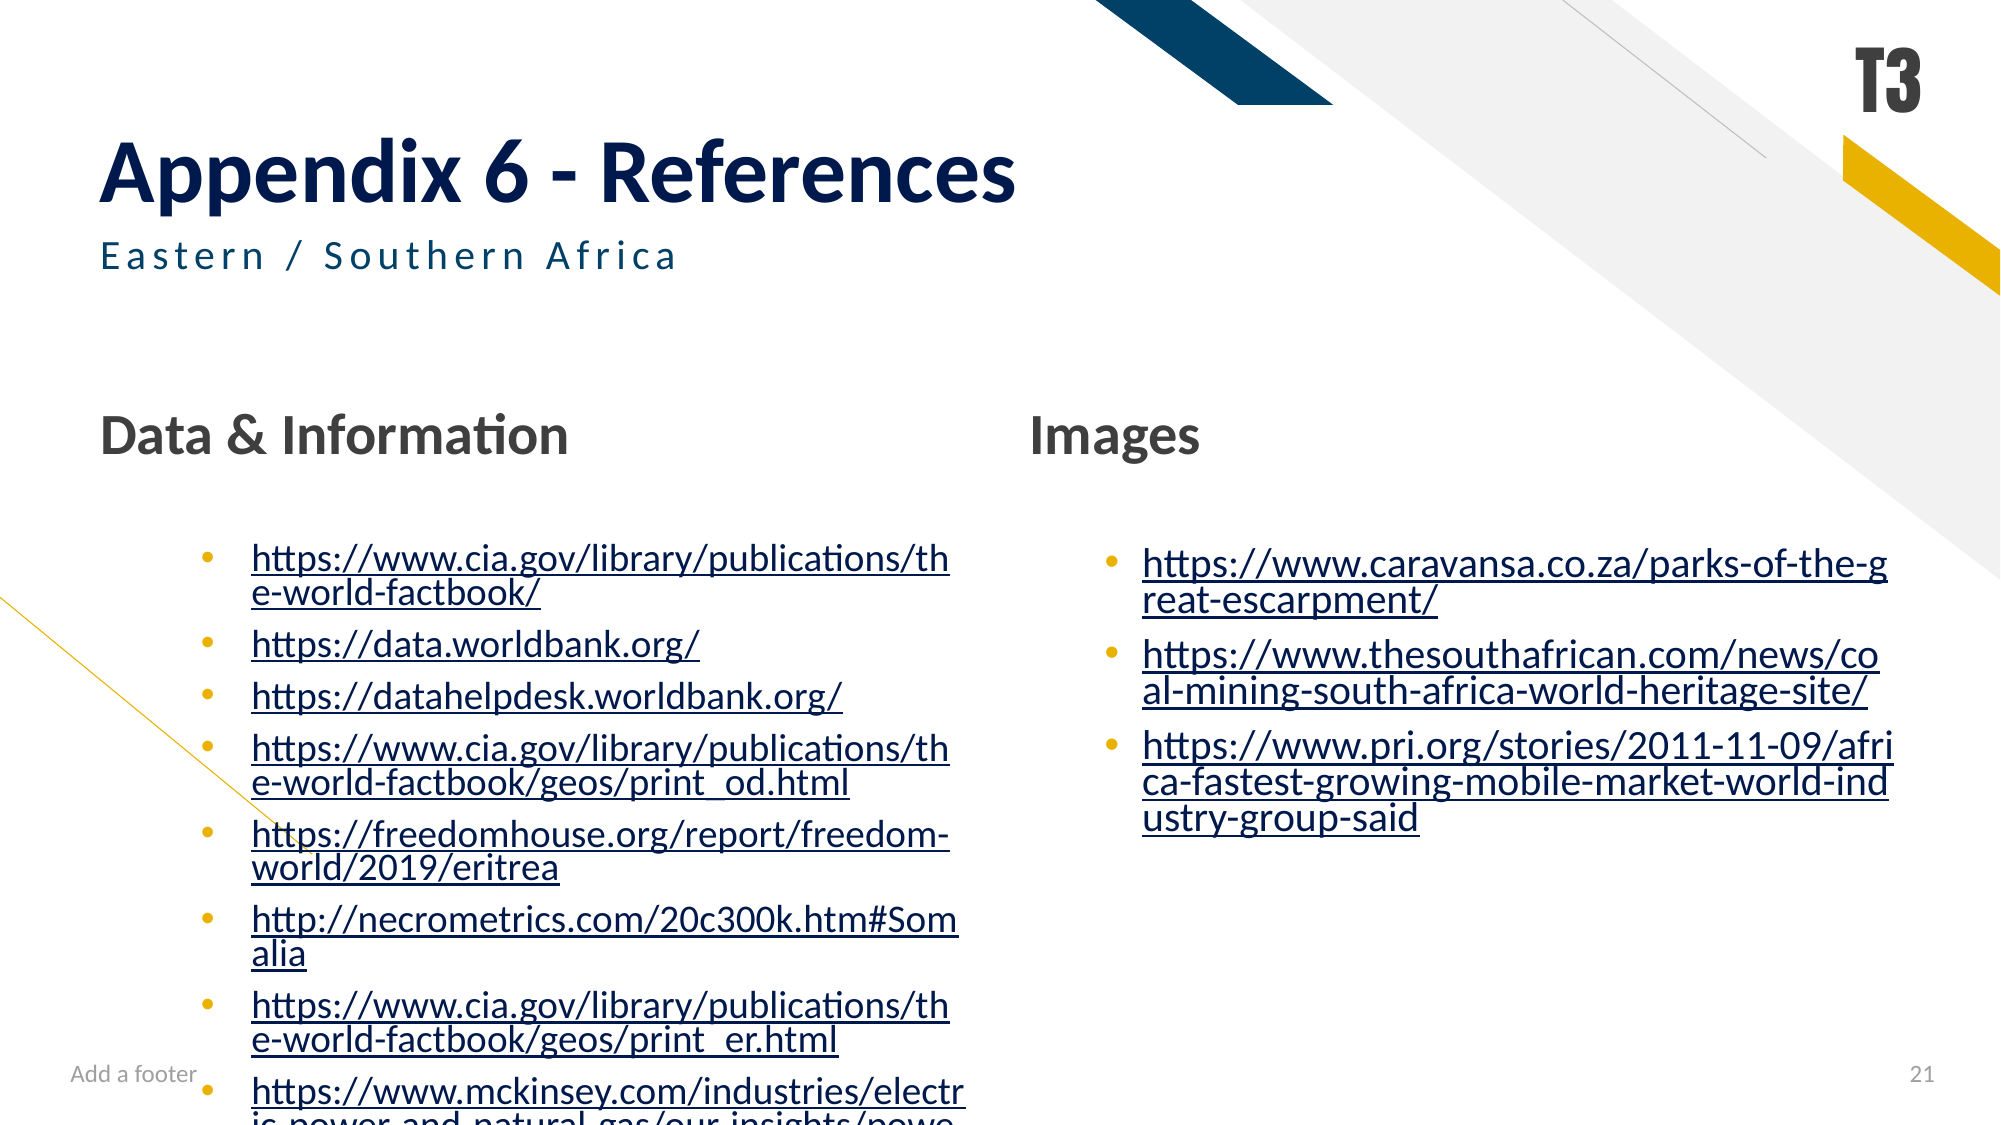

T3
# Appendix 6 - References
Eastern / Southern Africa
Data & Information
Images

https://www.cia.gov/library/publications/the-world-factbook/
https://data.worldbank.org/
https://datahelpdesk.worldbank.org/
https://www.cia.gov/library/publications/the-world-factbook/geos/print_od.html
https://freedomhouse.org/report/freedom-world/2019/eritrea
http://necrometrics.com/20c300k.htm#Somalia
https://www.cia.gov/library/publications/the-world-factbook/geos/print_er.html
https://www.mckinsey.com/industries/electric-power-and-natural-gas/our-insights/powering-africa
https://www.worldbank.org/en/news/feature/2015/10/15/measuring-poverty-in-60-minutes-to-help-somalia-address-data-deprivation

https://www.caravansa.co.za/parks-of-the-great-escarpment/
https://www.thesouthafrican.com/news/coal-mining-south-africa-world-heritage-site/
https://www.pri.org/stories/2011-11-09/africa-fastest-growing-mobile-market-world-industry-group-said
Add a footer
21